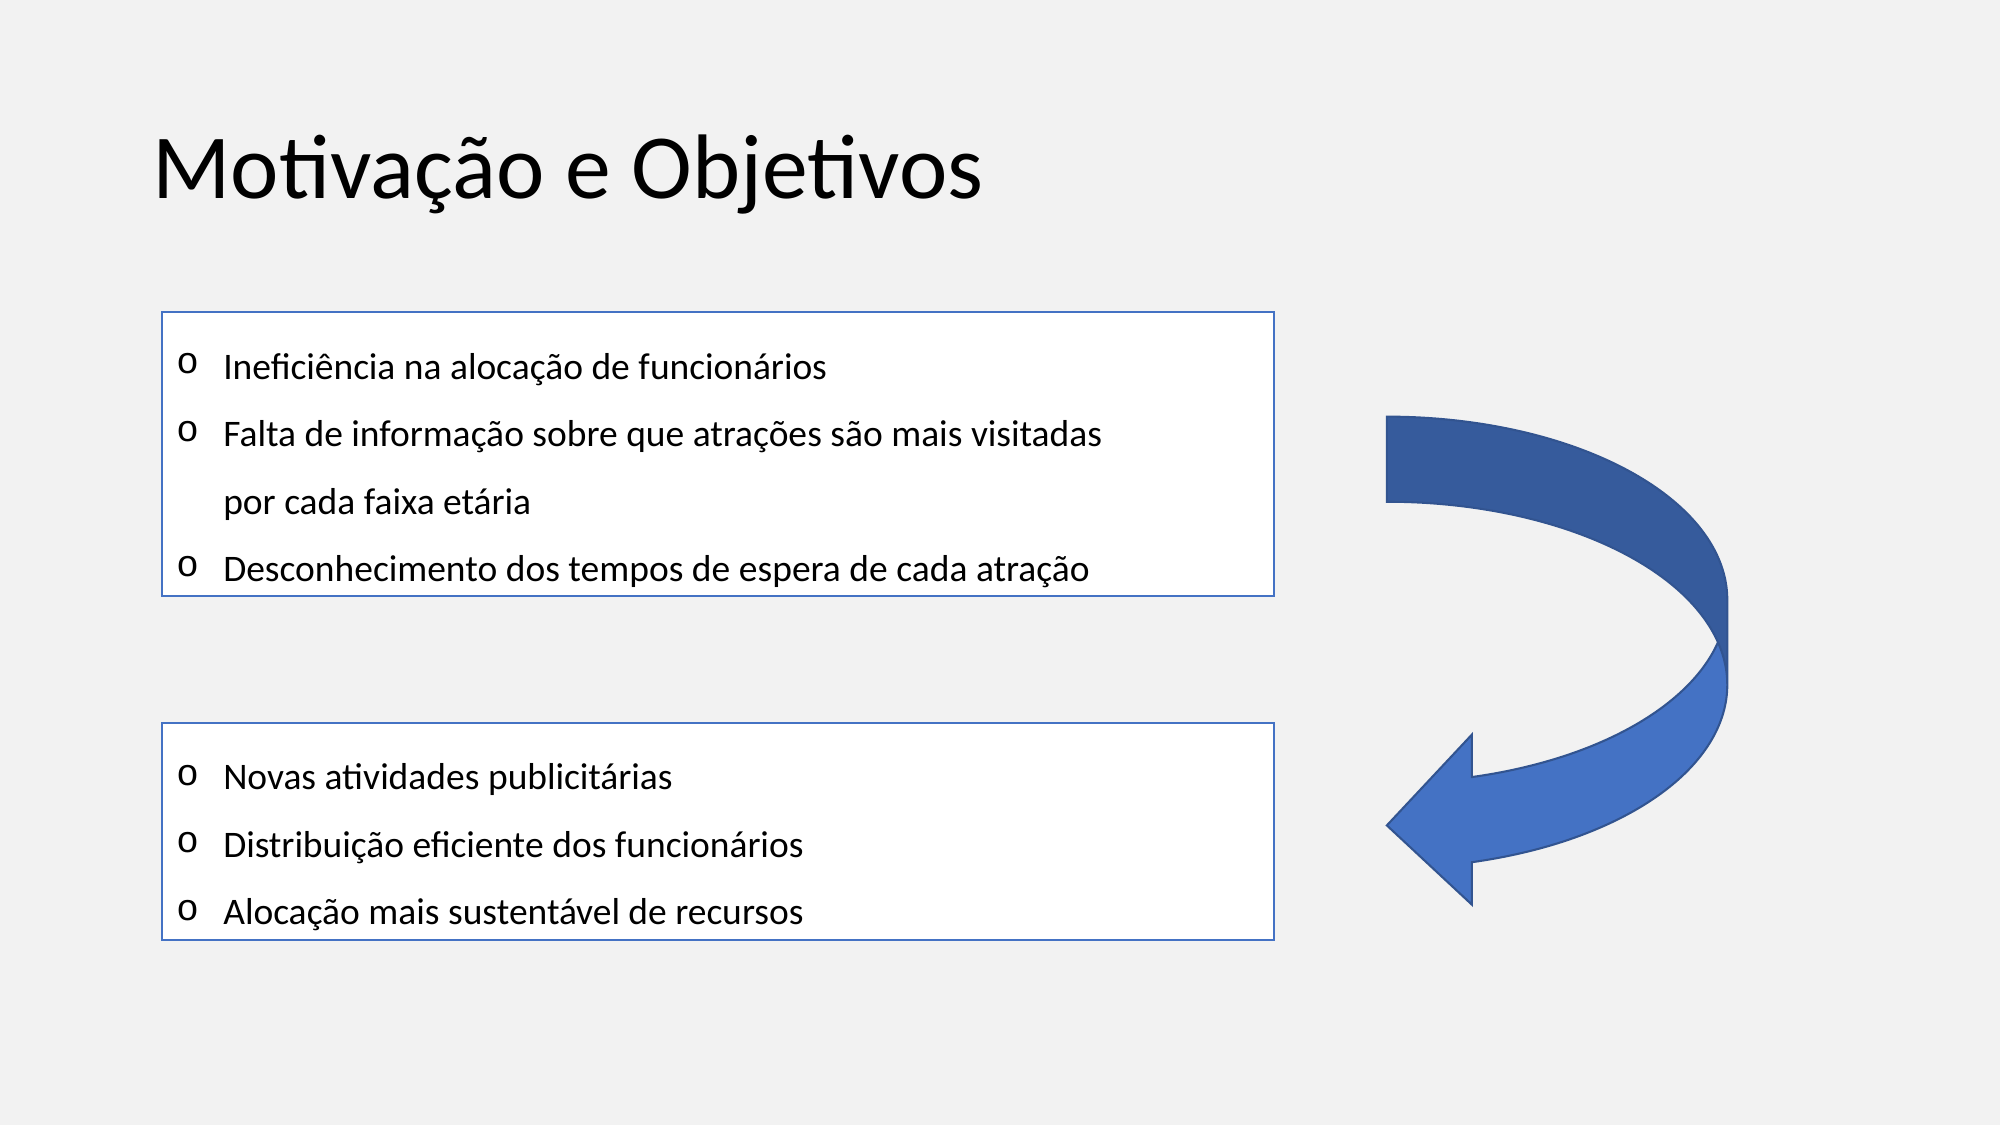

# Motivação e Objetivos
Ineficiência na alocação de funcionários
Falta de informação sobre que atrações são mais visitadas
	por cada faixa etária
Desconhecimento dos tempos de espera de cada atração

Novas atividades publicitárias
Distribuição eficiente dos funcionários
Alocação mais sustentável de recursos